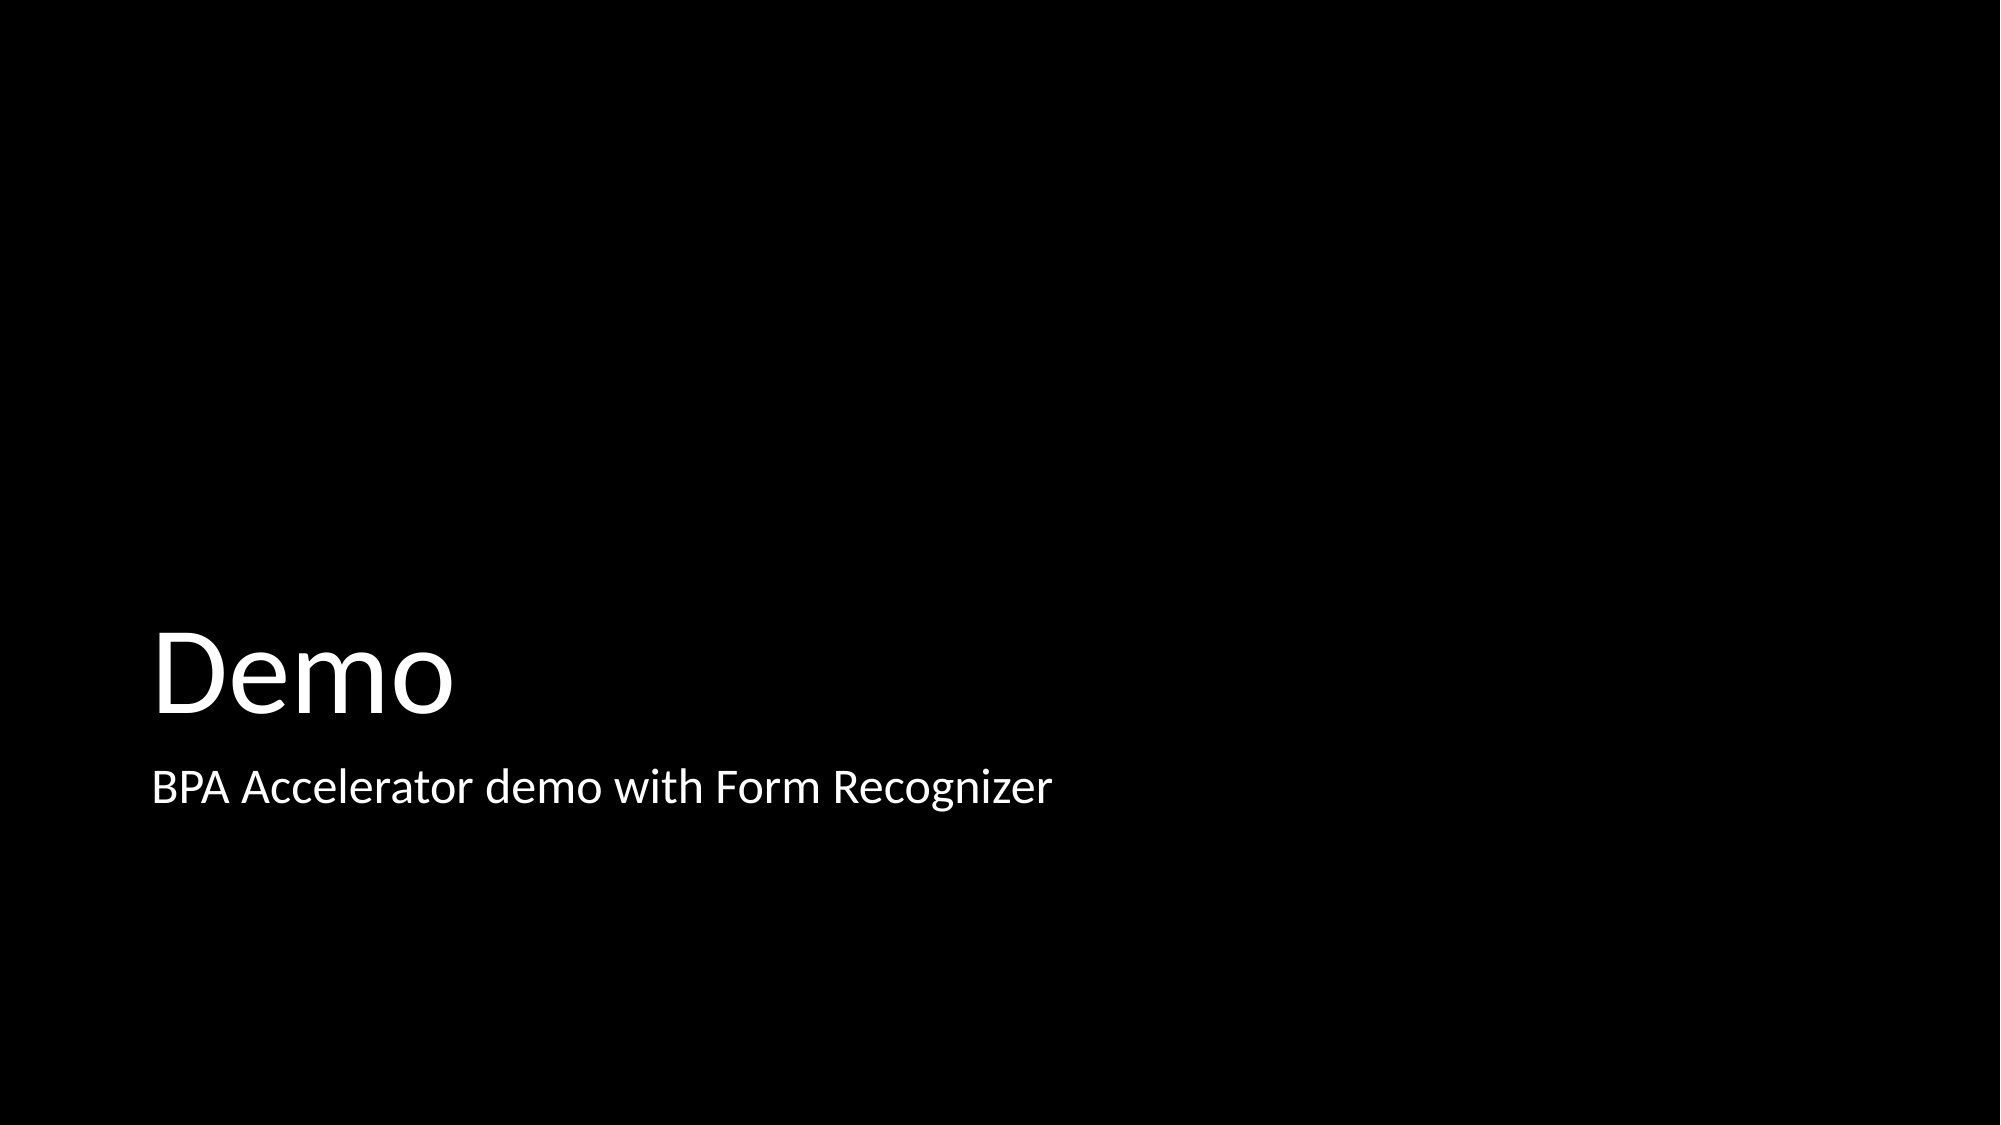

# Demo
BPA Accelerator demo with Form Recognizer